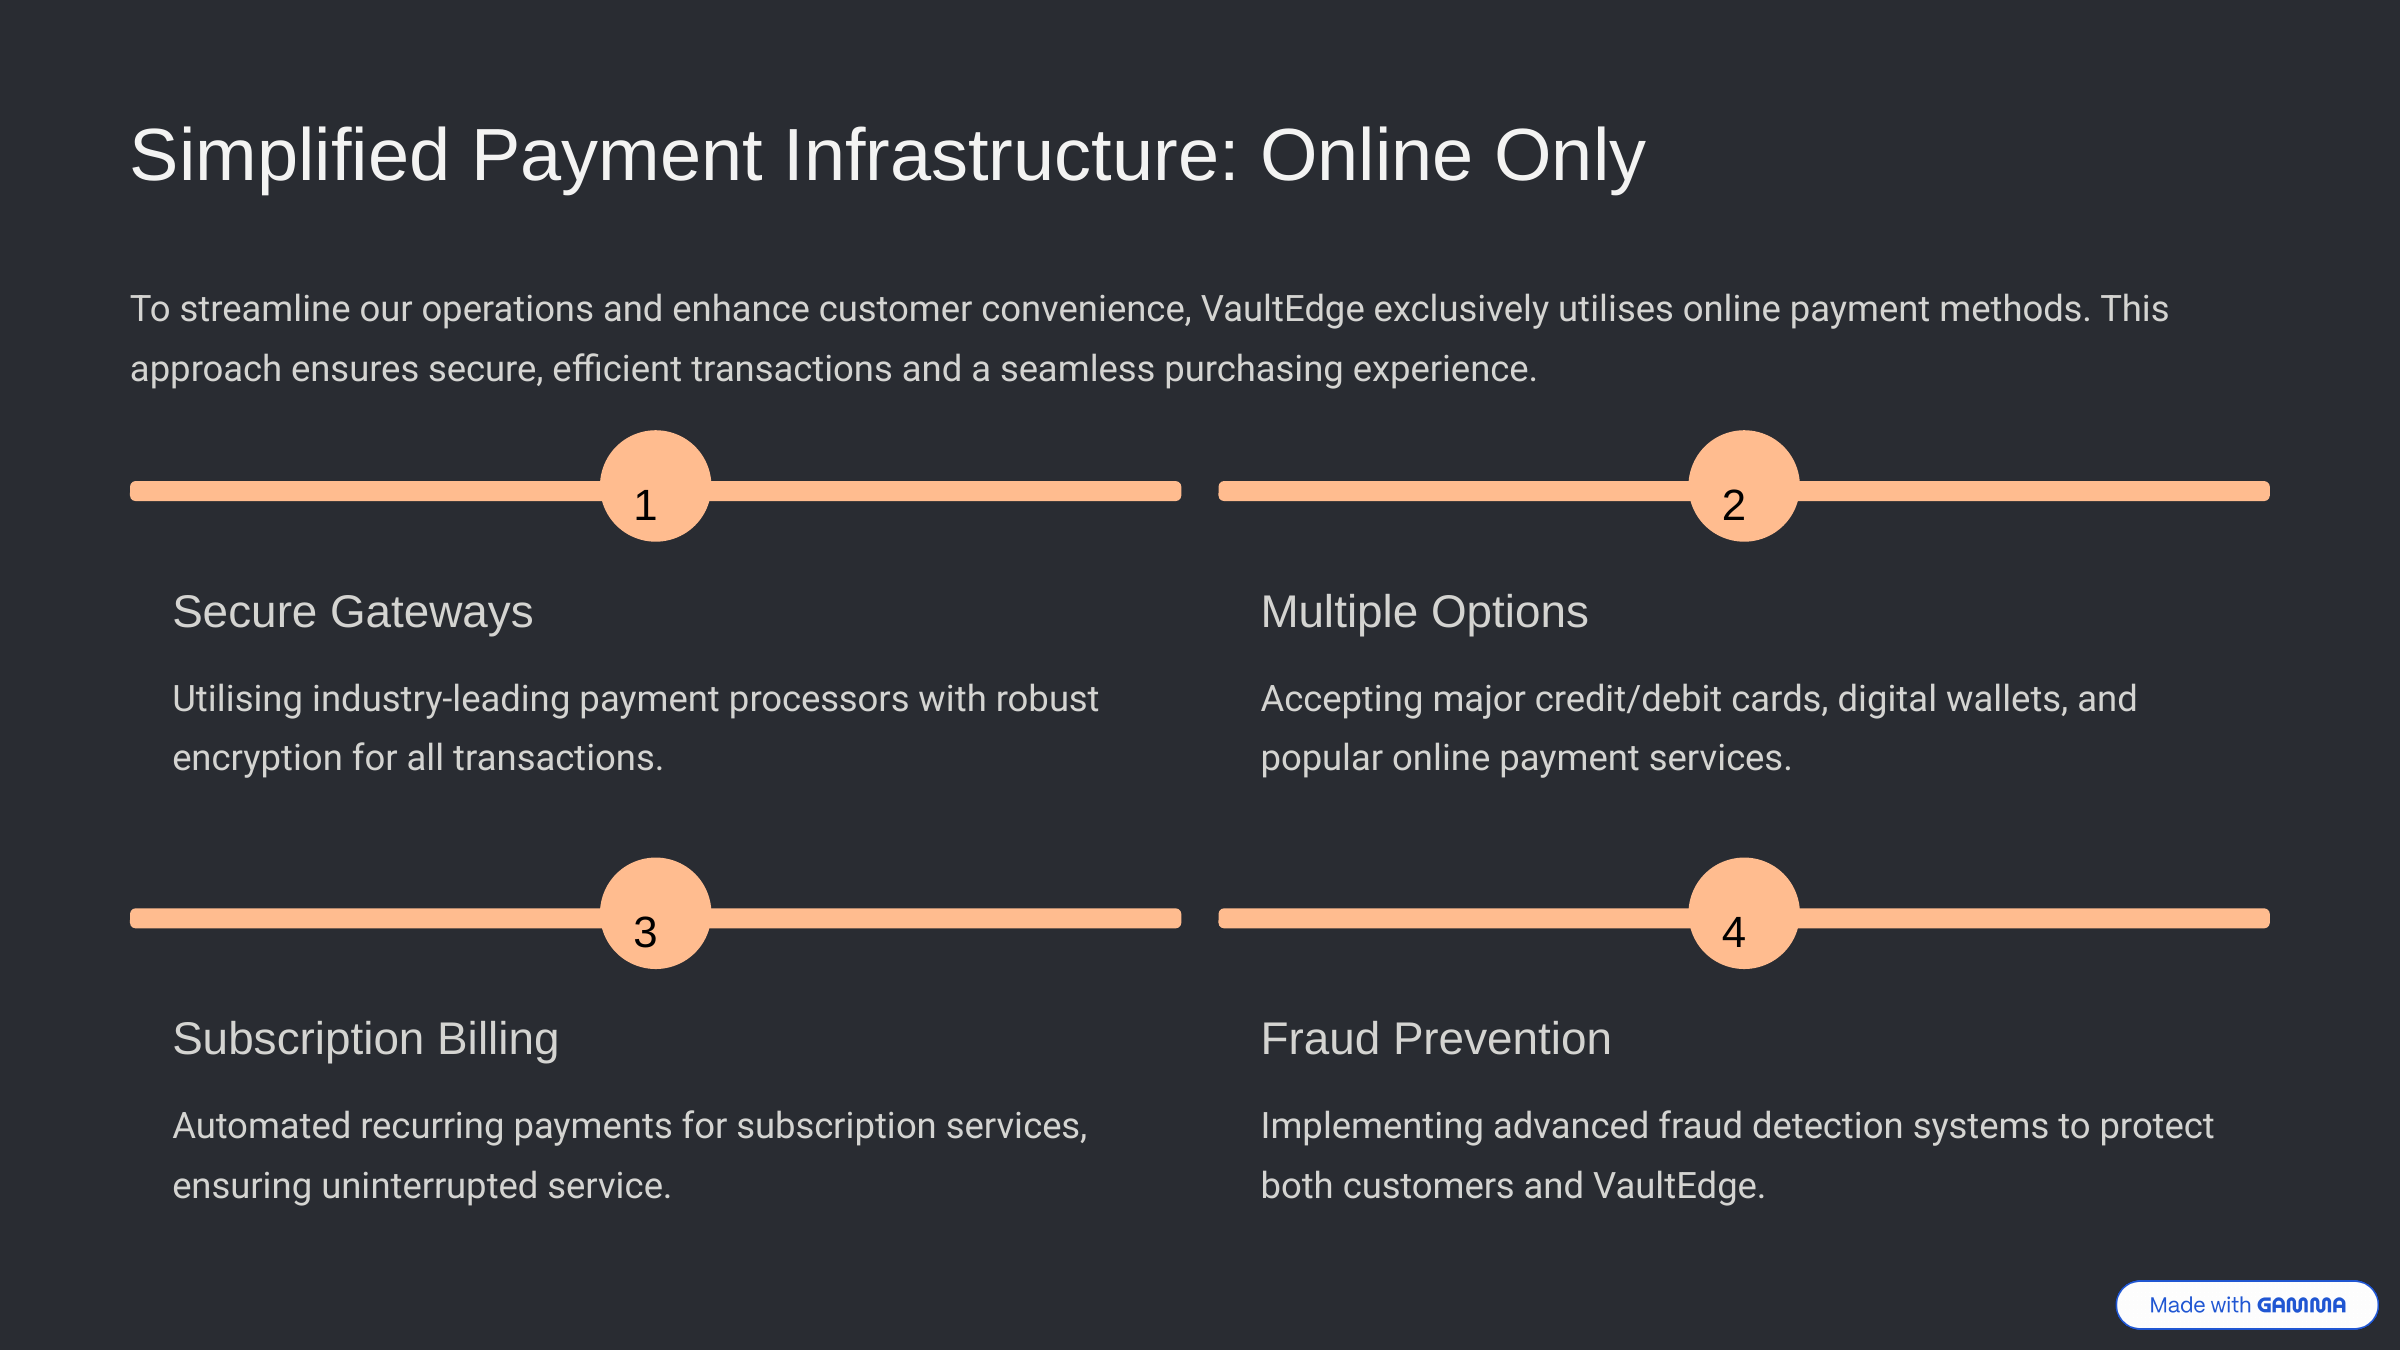

Simplified Payment Infrastructure: Online Only
To streamline our operations and enhance customer convenience, VaultEdge exclusively utilises online payment methods. This approach ensures secure, efficient transactions and a seamless purchasing experience.

1
2

Secure Gateways
Multiple Options
Utilising industry-leading payment processors with robust encryption for all transactions.
Accepting major credit/debit cards, digital wallets, and popular online payment services.

3
4

Subscription Billing
Fraud Prevention
Automated recurring payments for subscription services, ensuring uninterrupted service.
Implementing advanced fraud detection systems to protect both customers and VaultEdge.